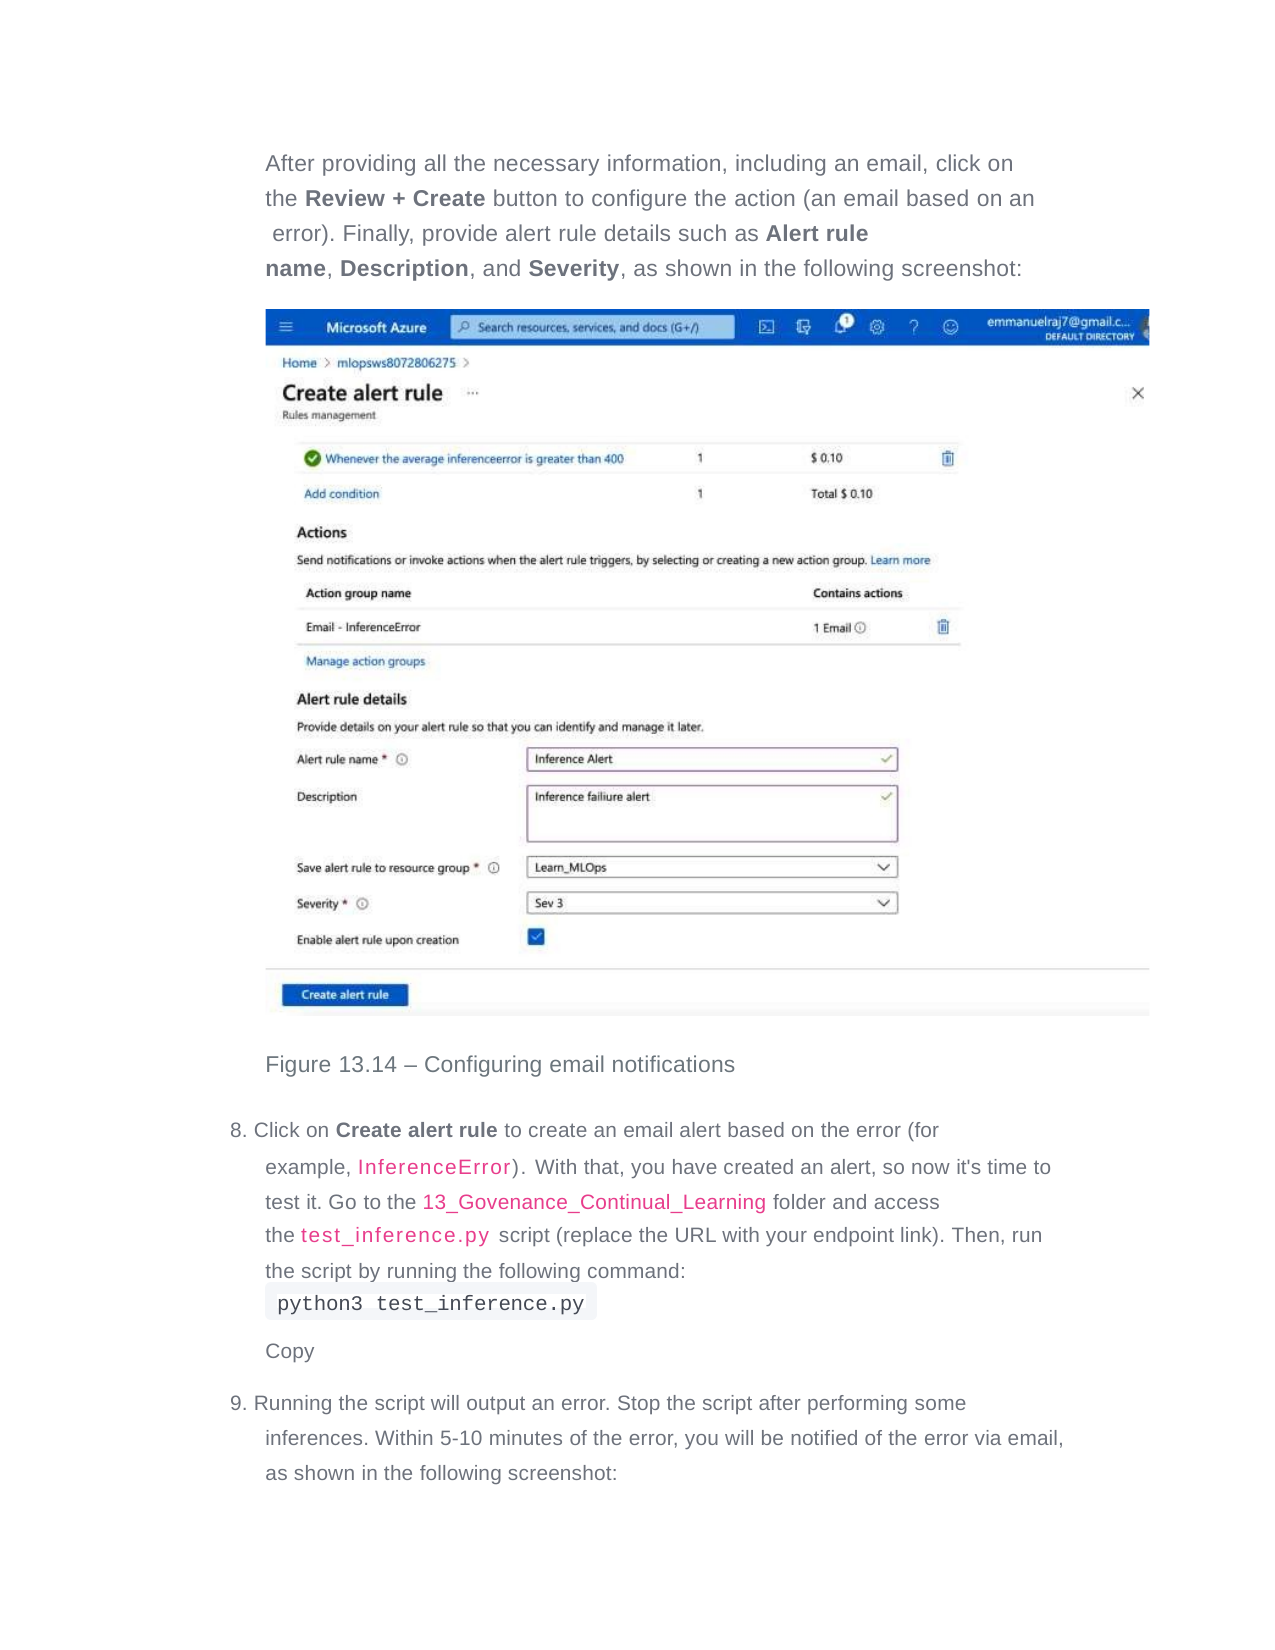

After providing all the necessary information, including an email, click on  the Review + Create button to configure the action (an email based on an  error). Finally, provide alert rule details such as Alert rule
name, Description, and Severity, as shown in the following screenshot:

Figure 13.14 – Configuring email notifications

8. Click on Create alert rule to create an email alert based on the error (for
example, InferenceError). With that, you have created an alert, so now it's time to  test it. Go to the 13_Govenance_Continual_Learning folder and access
the test_inference.py script (replace the URL with your endpoint link). Then, run
the script by running the following command:
python3 test_inference.py
Copy
9. Running the script will output an error. Stop the script after performing some  inferences. Within 5-10 minutes of the error, you will be notified of the error via email,  as shown in the following screenshot: